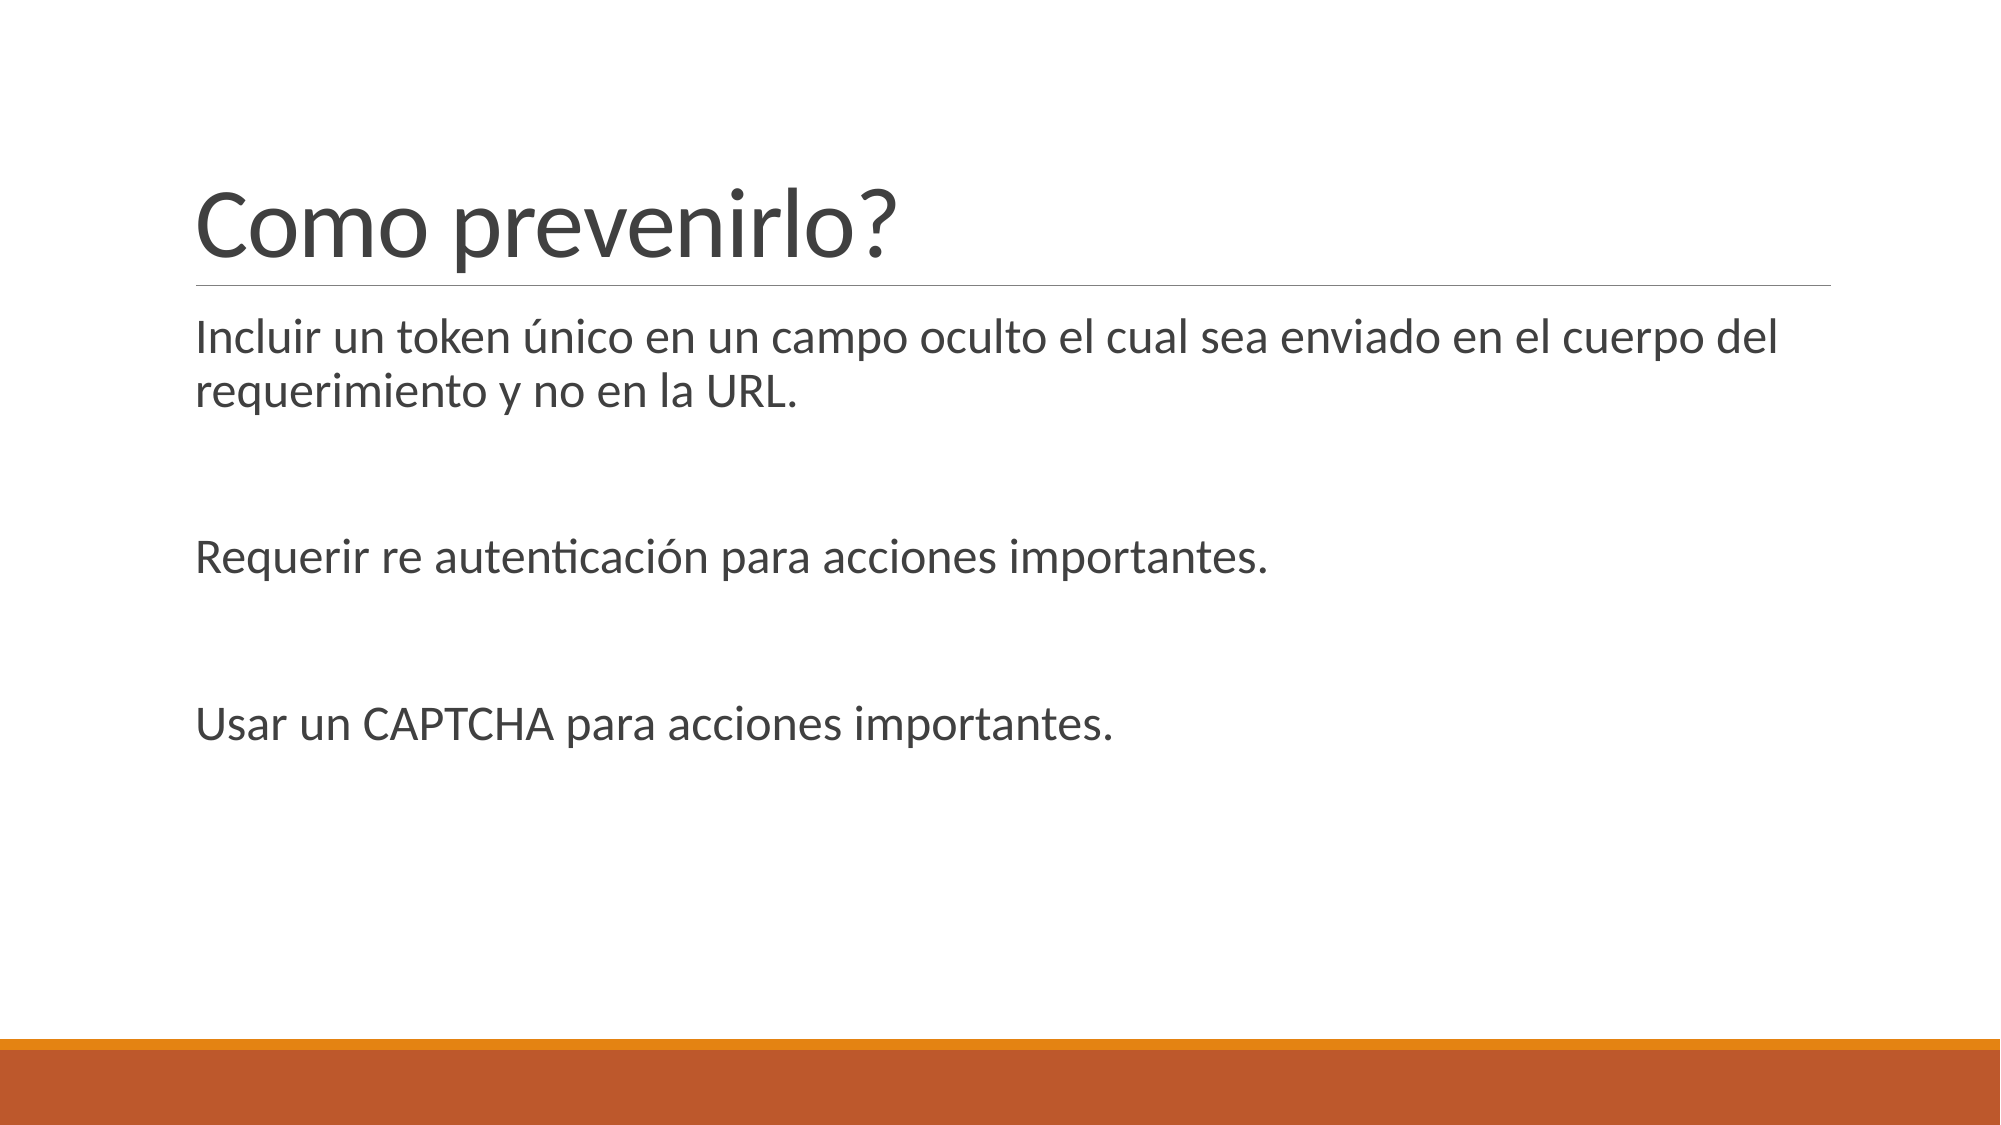

# Como prevenirlo?
Incluir un token único en un campo oculto el cual sea enviado en el cuerpo del requerimiento y no en la URL.

Requerir re autenticación para acciones importantes.

Usar un CAPTCHA para acciones importantes.